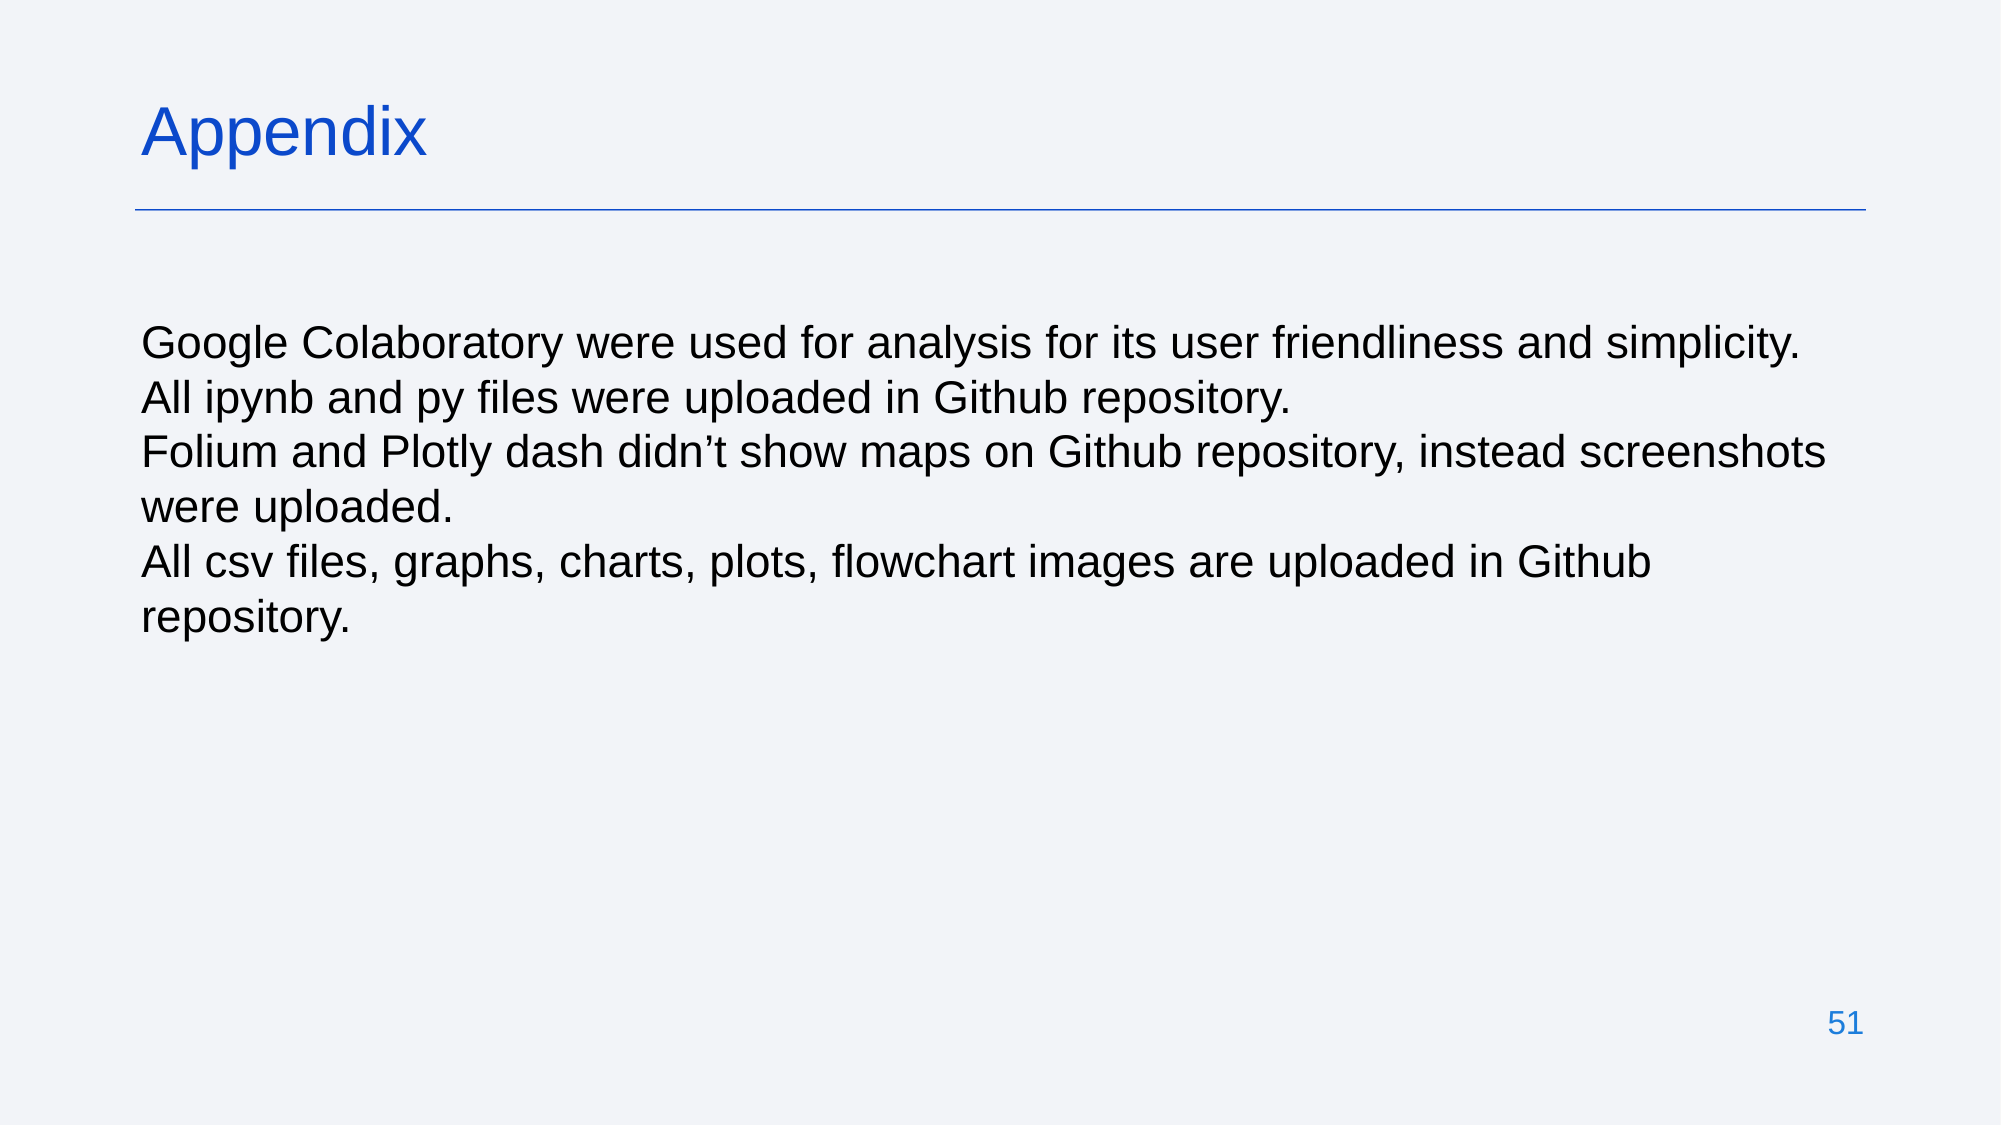

Appendix
Google Colaboratory were used for analysis for its user friendliness and simplicity.
All ipynb and py files were uploaded in Github repository.
Folium and Plotly dash didn’t show maps on Github repository, instead screenshots were uploaded.
All csv files, graphs, charts, plots, flowchart images are uploaded in Github repository.
51